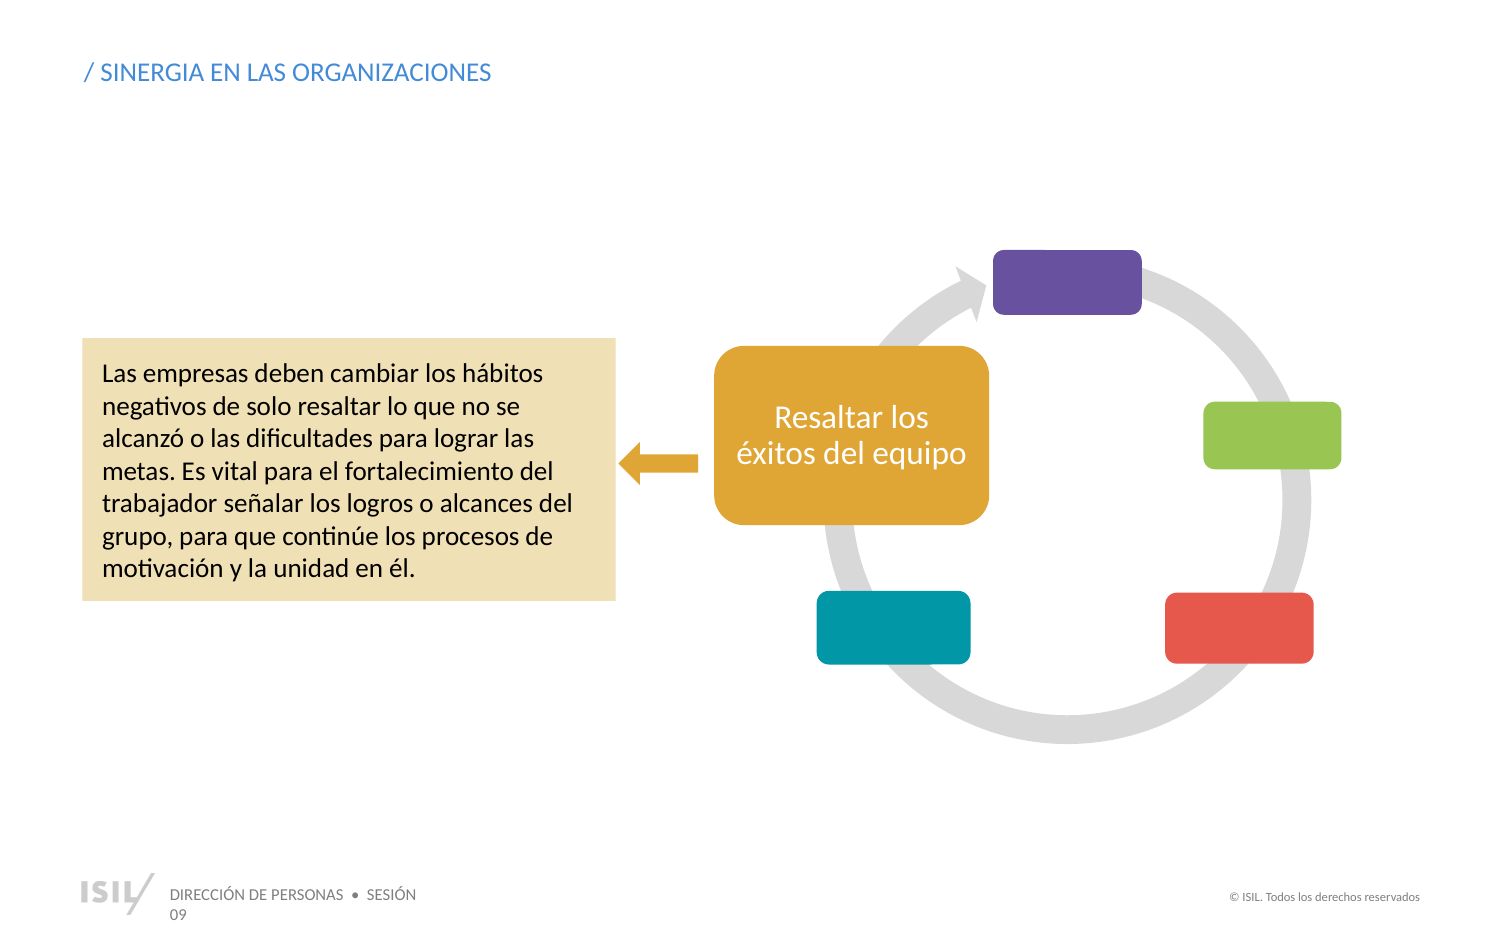

/ SINERGIA EN LAS ORGANIZACIONES

Resaltar los éxitos del equipo

Las empresas deben cambiar los hábitos negativos de solo resaltar lo que no se alcanzó o las dificultades para lograr las metas. Es vital para el fortalecimiento del trabajador señalar los logros o alcances del grupo, para que continúe los procesos de motivación y la unidad en él.